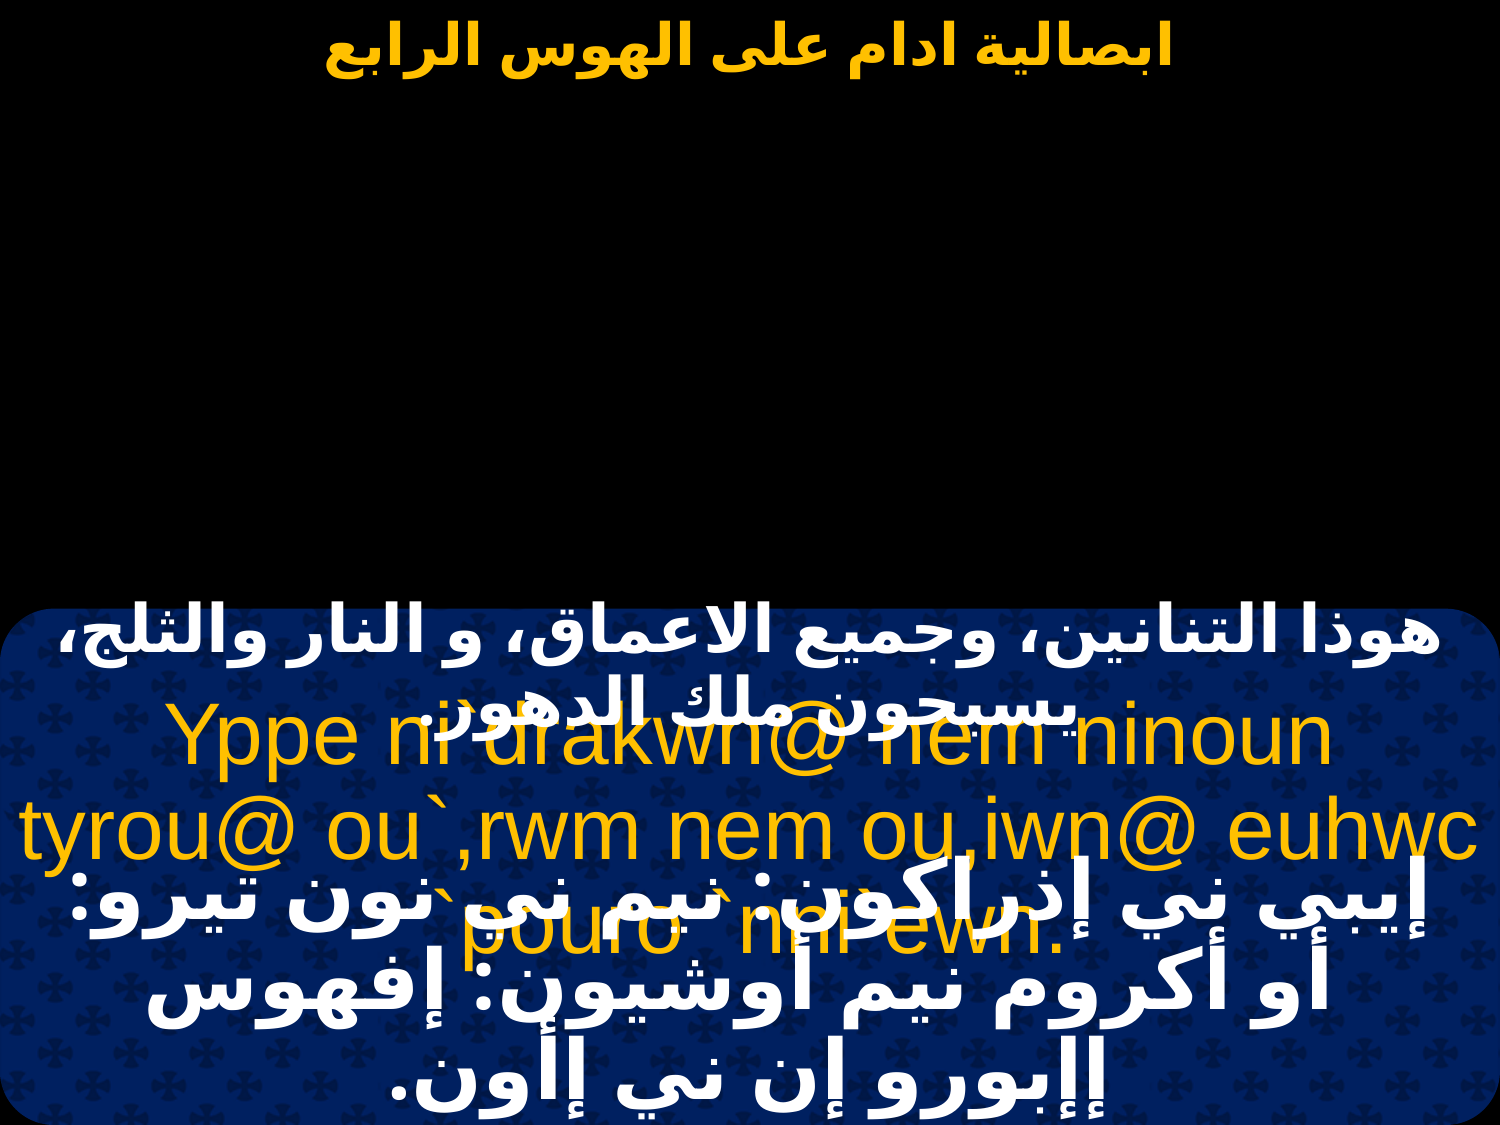

#
هوذا التنانين، وجميع الاعماق، و النار والثلج، يسبحون ملك الدهور.
Yppe ni`drakwn@ nem ninoun tyrou@ ou`,rwm nem ou,iwn@ euhwc `pouro `nni`ewn.
إيبي ني إذراكون: نيم ني نون تيرو:
 أو أكروم نيم أوشيون: إفهوس إإبورو إن ني إأون.